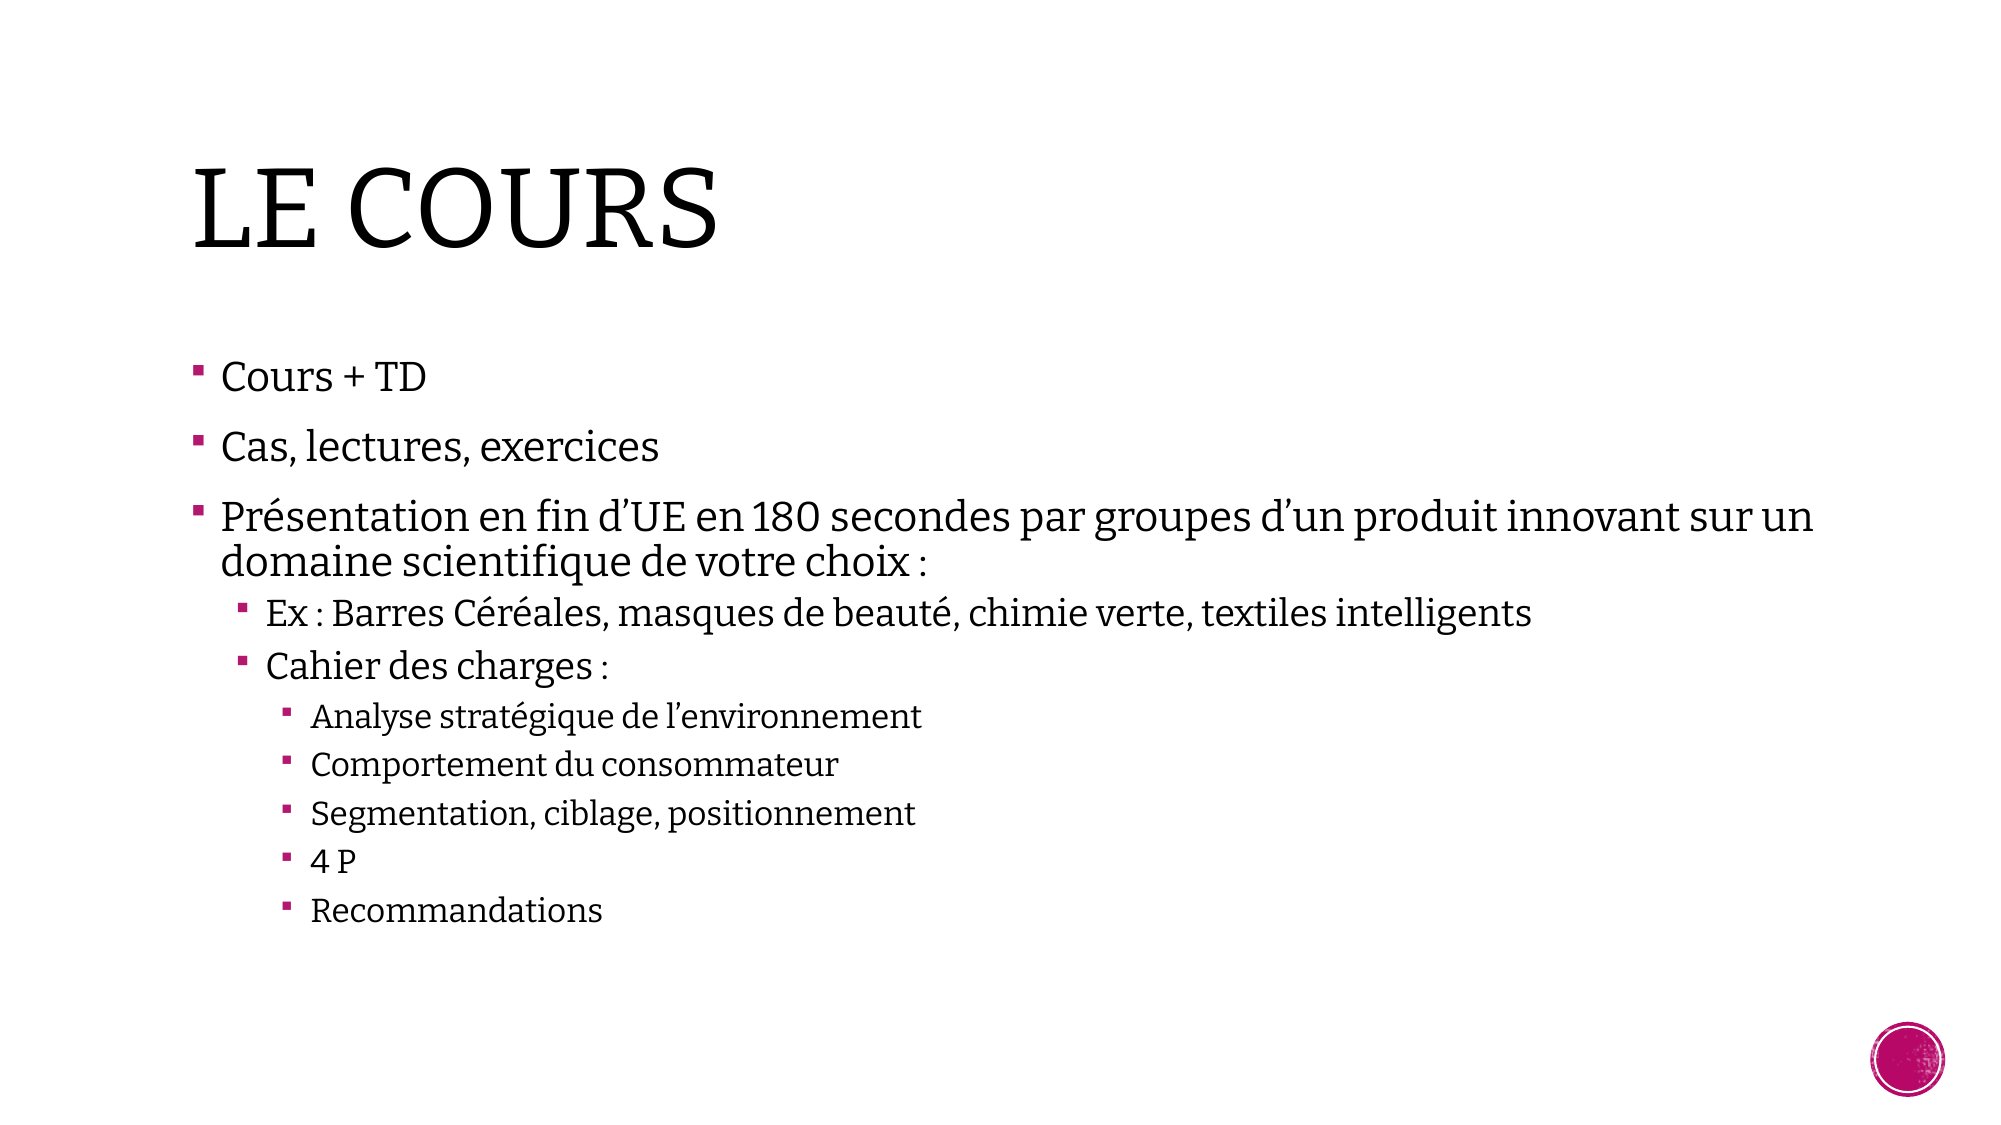

# Le cours
Cours + TD
Cas, lectures, exercices
Présentation en fin d’UE en 180 secondes par groupes d’un produit innovant sur un domaine scientifique de votre choix :
Ex : Barres Céréales, masques de beauté, chimie verte, textiles intelligents
Cahier des charges :
Analyse stratégique de l’environnement
Comportement du consommateur
Segmentation, ciblage, positionnement
4 P
Recommandations